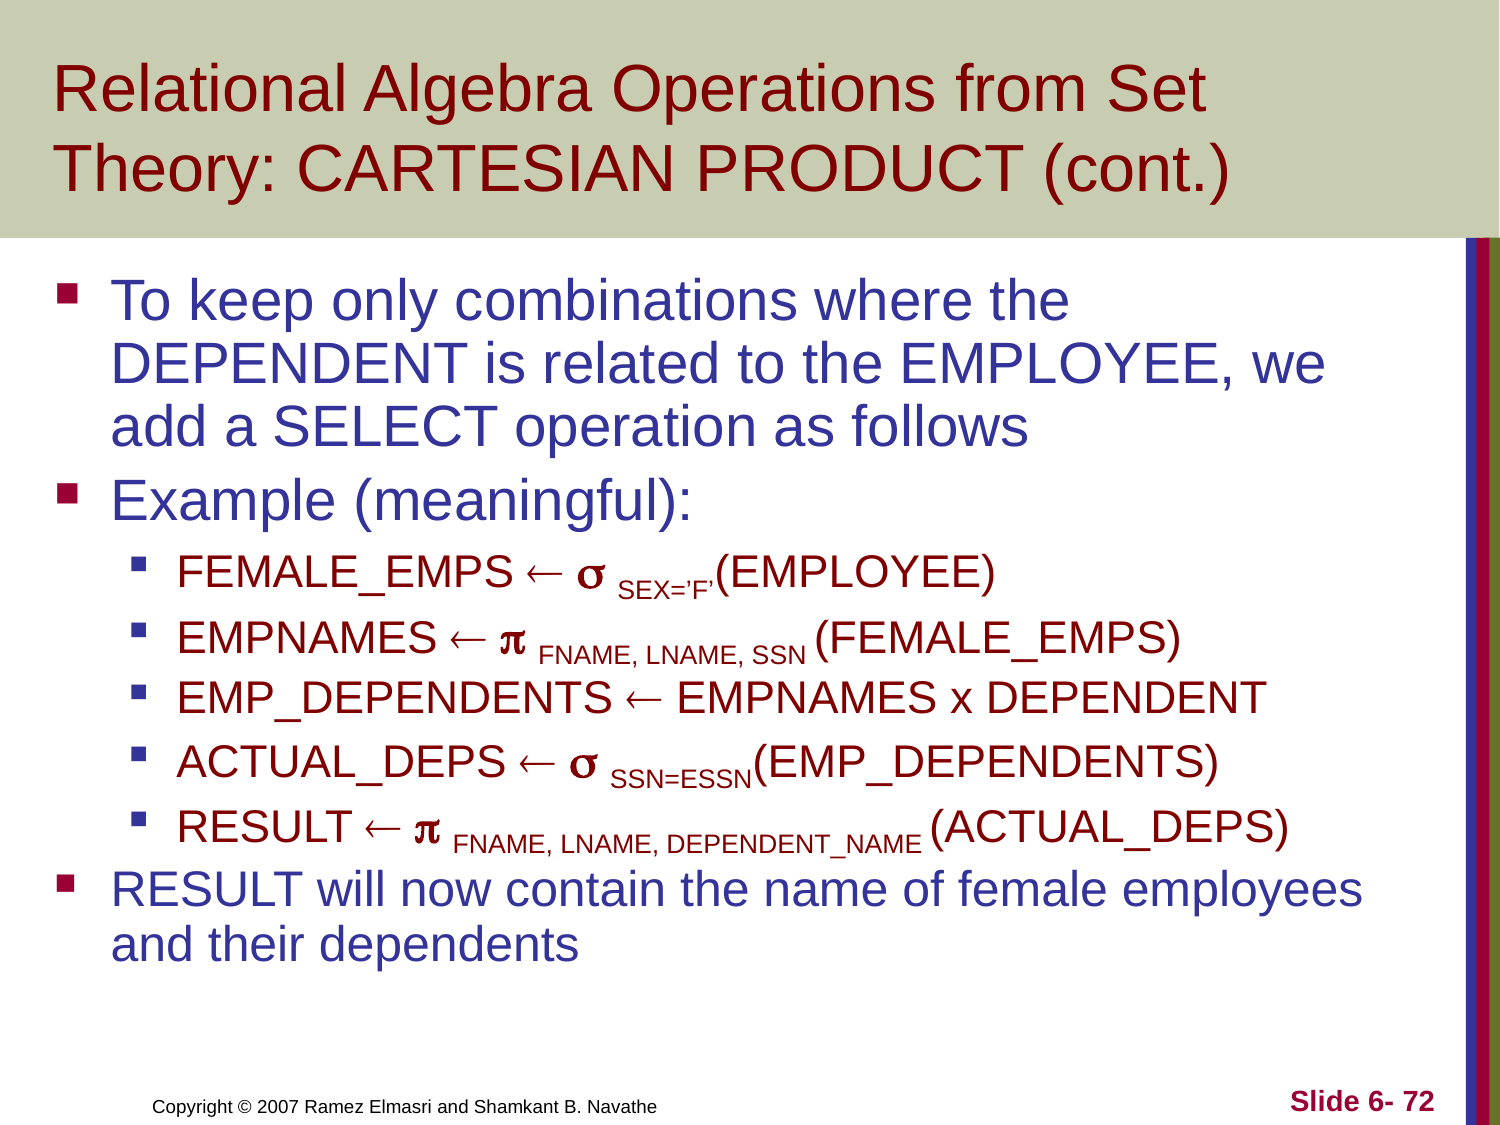

# Relational Algebra Operations from Set Theory: CARTESIAN PRODUCT (cont.)
To keep only combinations where the DEPENDENT is related to the EMPLOYEE, we add a SELECT operation as follows
Example (meaningful):
FEMALE_EMPS ← σ SEX=’F’(EMPLOYEE)
EMPNAMES ← π FNAME, LNAME, SSN (FEMALE_EMPS)
EMP_DEPENDENTS ← EMPNAMES x DEPENDENT
ACTUAL_DEPS ← σ SSN=ESSN(EMP_DEPENDENTS)
RESULT ← π FNAME, LNAME, DEPENDENT_NAME (ACTUAL_DEPS)
RESULT will now contain the name of female employees and their dependents

Slide 6- 72